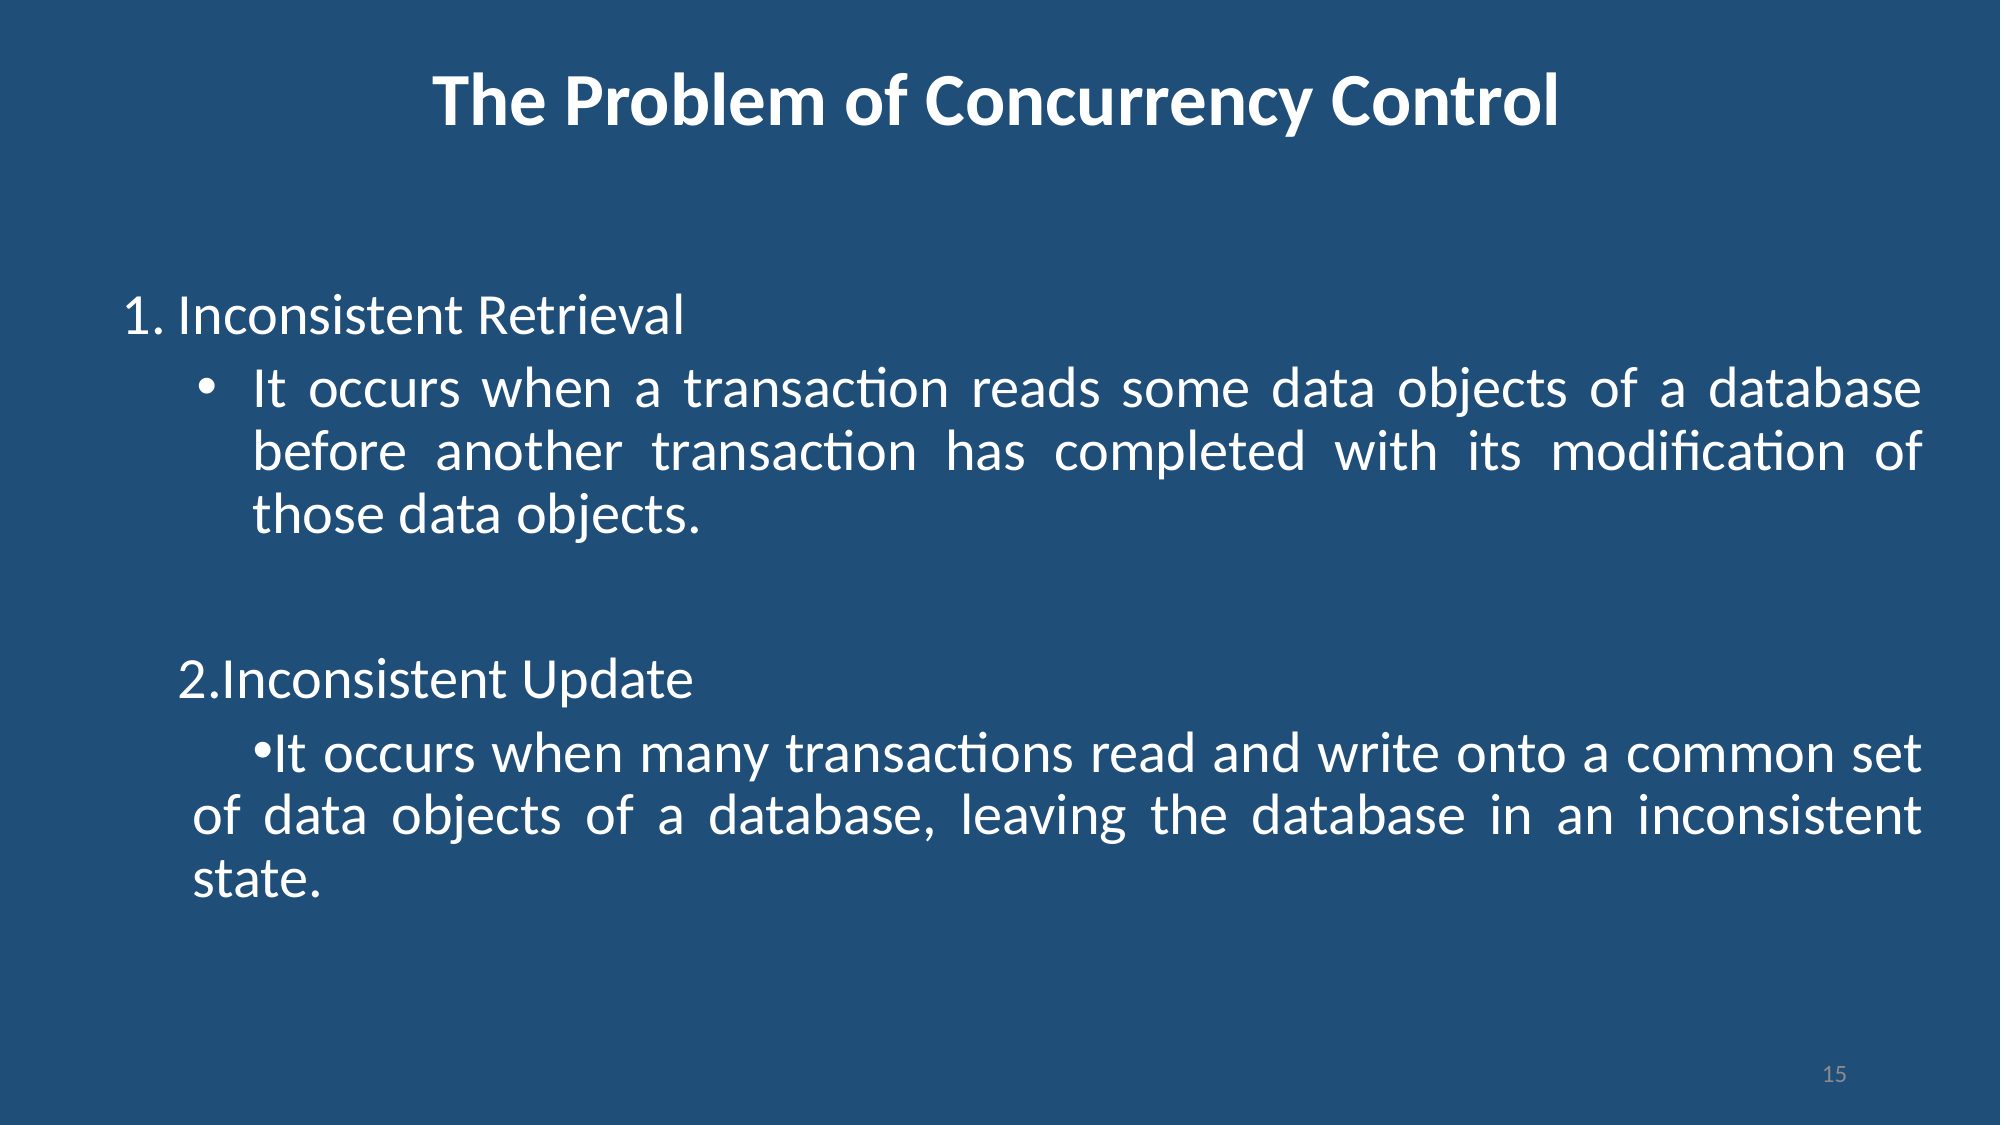

# The Problem of Concurrency Control

Inconsistent Retrieval
It occurs when a transaction reads some data objects of a database before another transaction has completed with its modification of those data objects.

Inconsistent Update
It occurs when many transactions read and write onto a common set of data objects of a database, leaving the database in an inconsistent state.

15